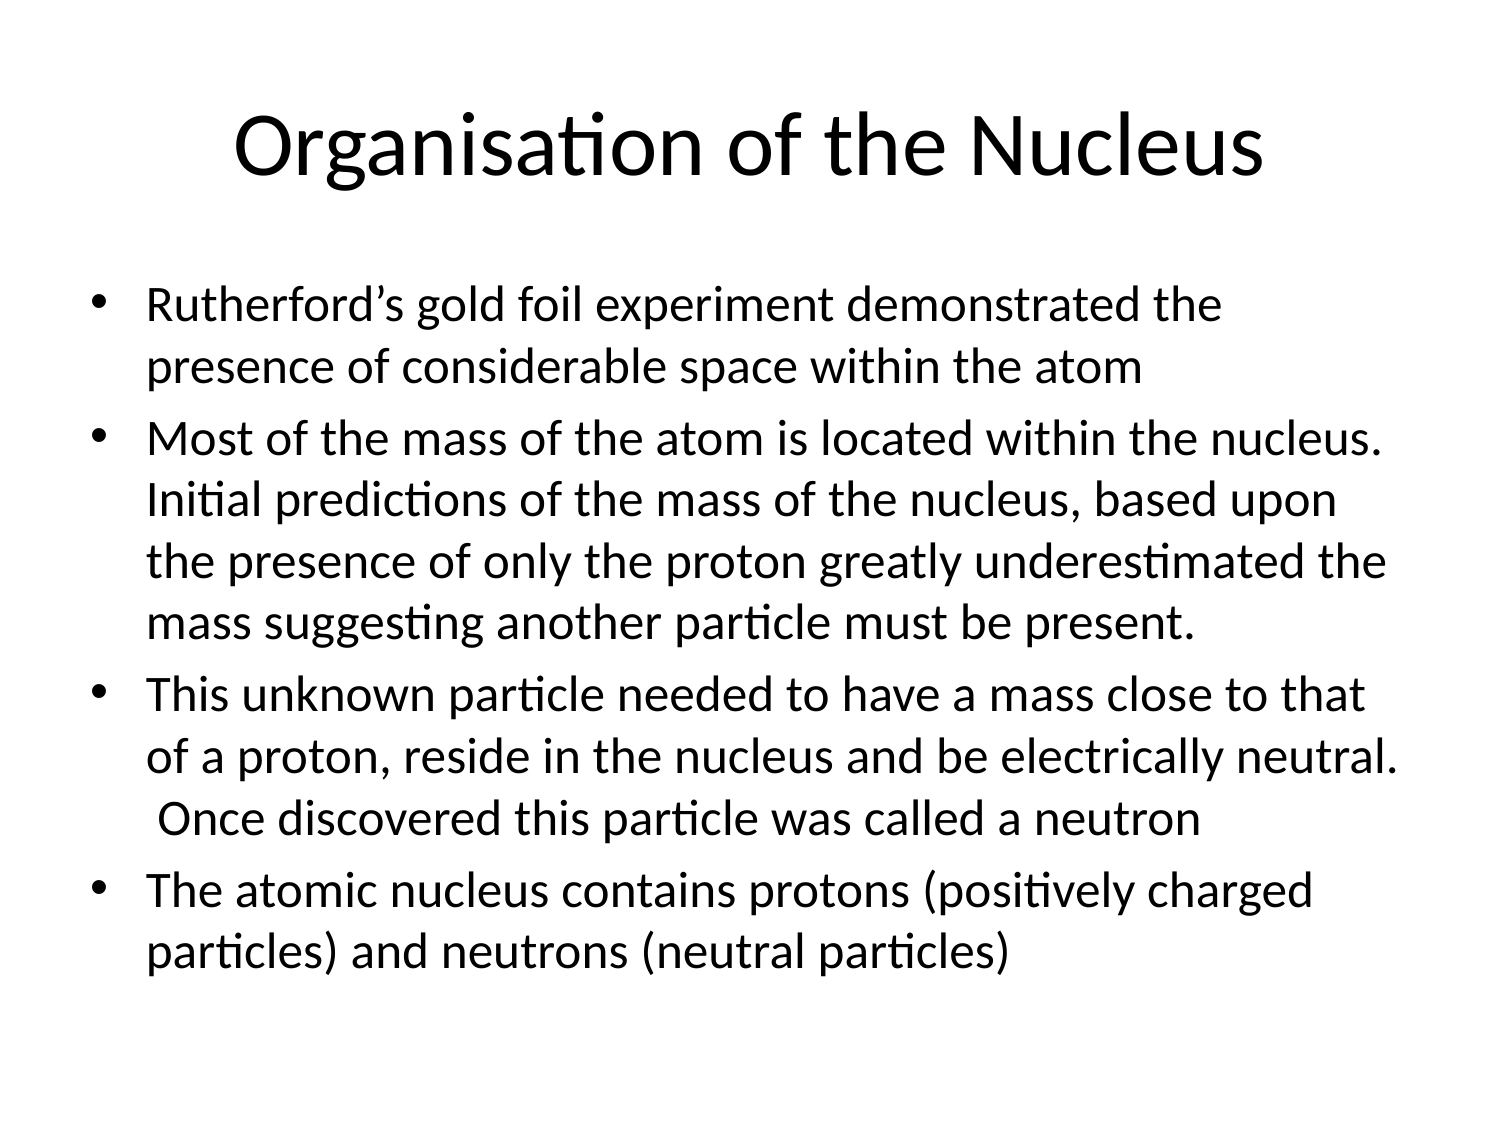

# Organisation of the Nucleus
Rutherford’s gold foil experiment demonstrated the presence of considerable space within the atom
Most of the mass of the atom is located within the nucleus.  Initial predictions of the mass of the nucleus, based upon the presence of only the proton greatly underestimated the mass suggesting another particle must be present.
This unknown particle needed to have a mass close to that of a proton, reside in the nucleus and be electrically neutral.  Once discovered this particle was called a neutron
The atomic nucleus contains protons (positively charged particles) and neutrons (neutral particles)